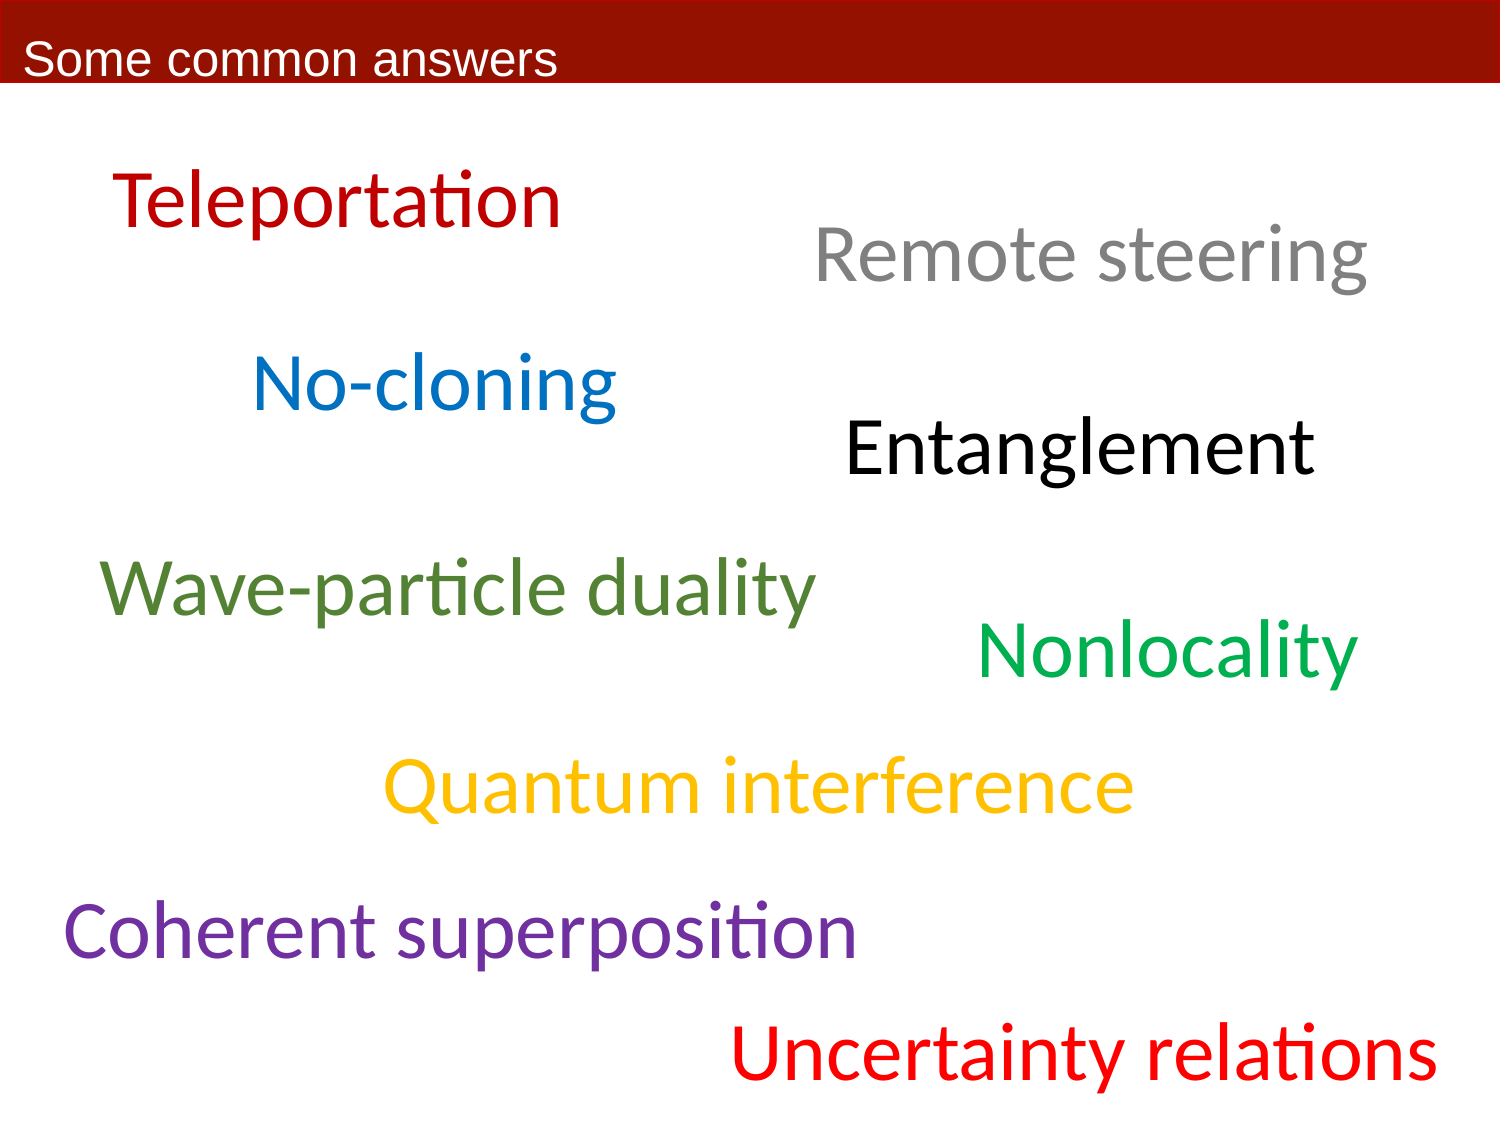

Some common answers
Teleportation
Remote steering
No-cloning
Entanglement
Wave-particle duality
Nonlocality
Quantum interference
Coherent superposition
Uncertainty relations